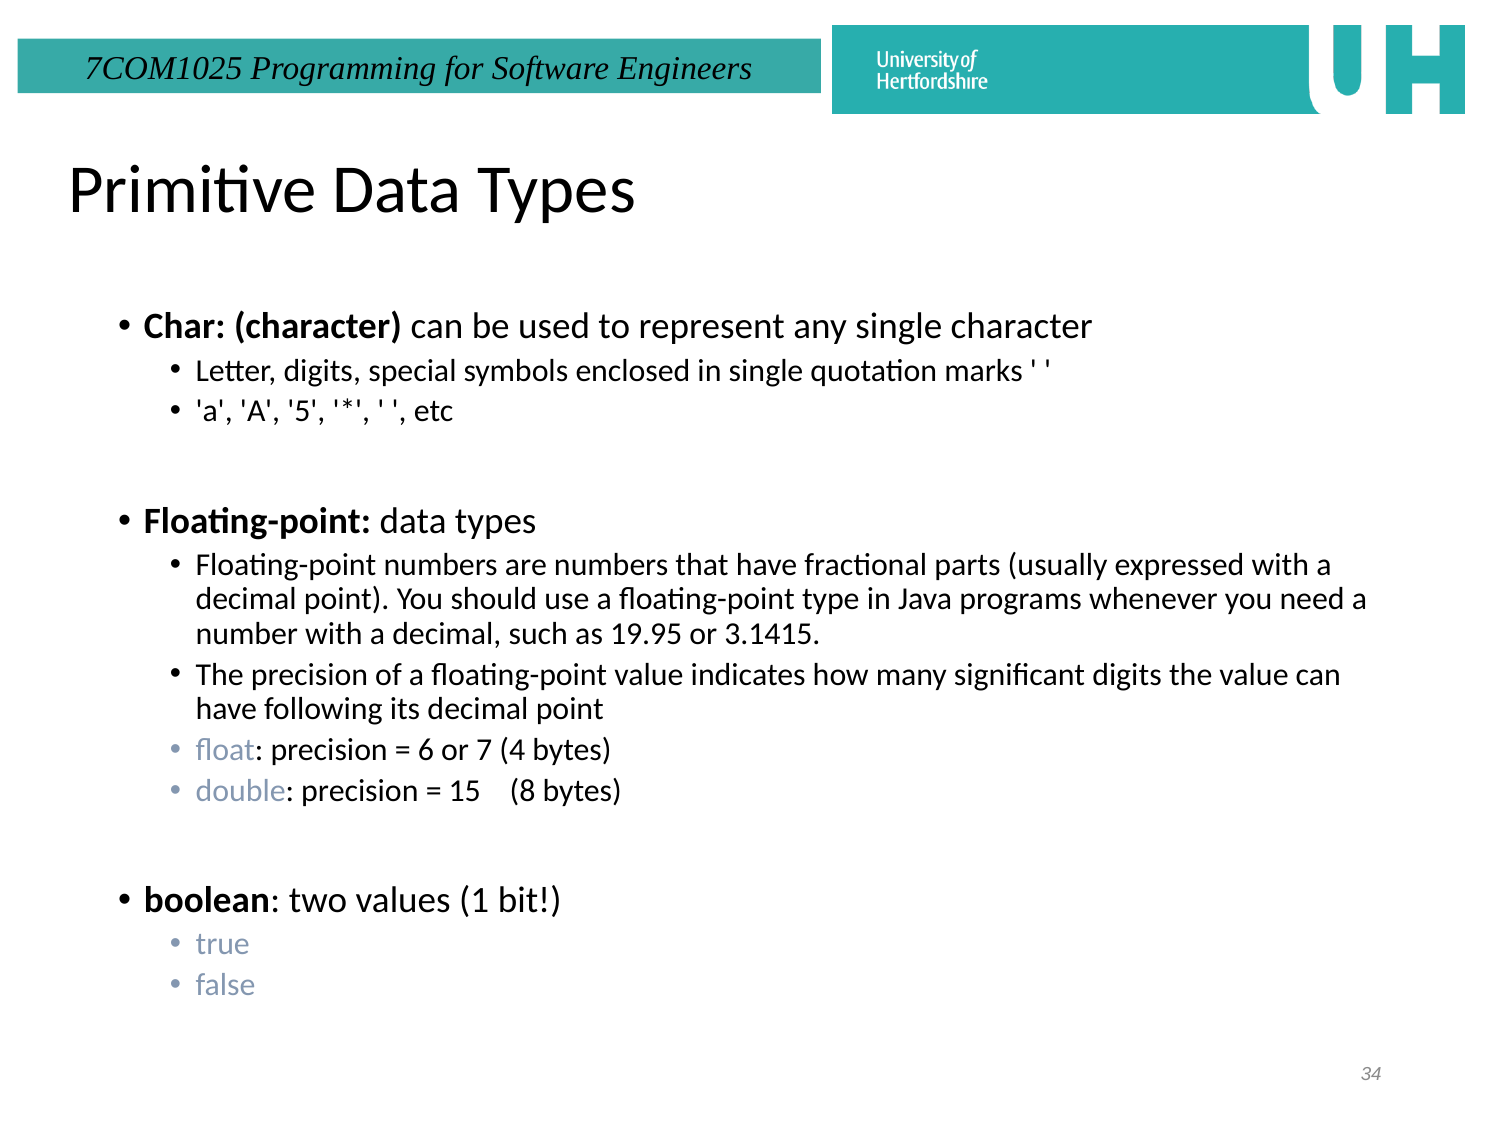

# Primitive Data Types
Char: (character) can be used to represent any single character
Letter, digits, special symbols enclosed in single quotation marks ' '
'a', 'A', '5', '*', ' ', etc

Floating-point: data types
Floating-point numbers are numbers that have fractional parts (usually expressed with a decimal point). You should use a floating-point type in Java programs whenever you need a number with a decimal, such as 19.95 or 3.1415.
The precision of a floating-point value indicates how many significant digits the value can have following its decimal point
float: precision = 6 or 7 (4 bytes)
double: precision = 15    (8 bytes)

boolean: two values (1 bit!)
true
false

34